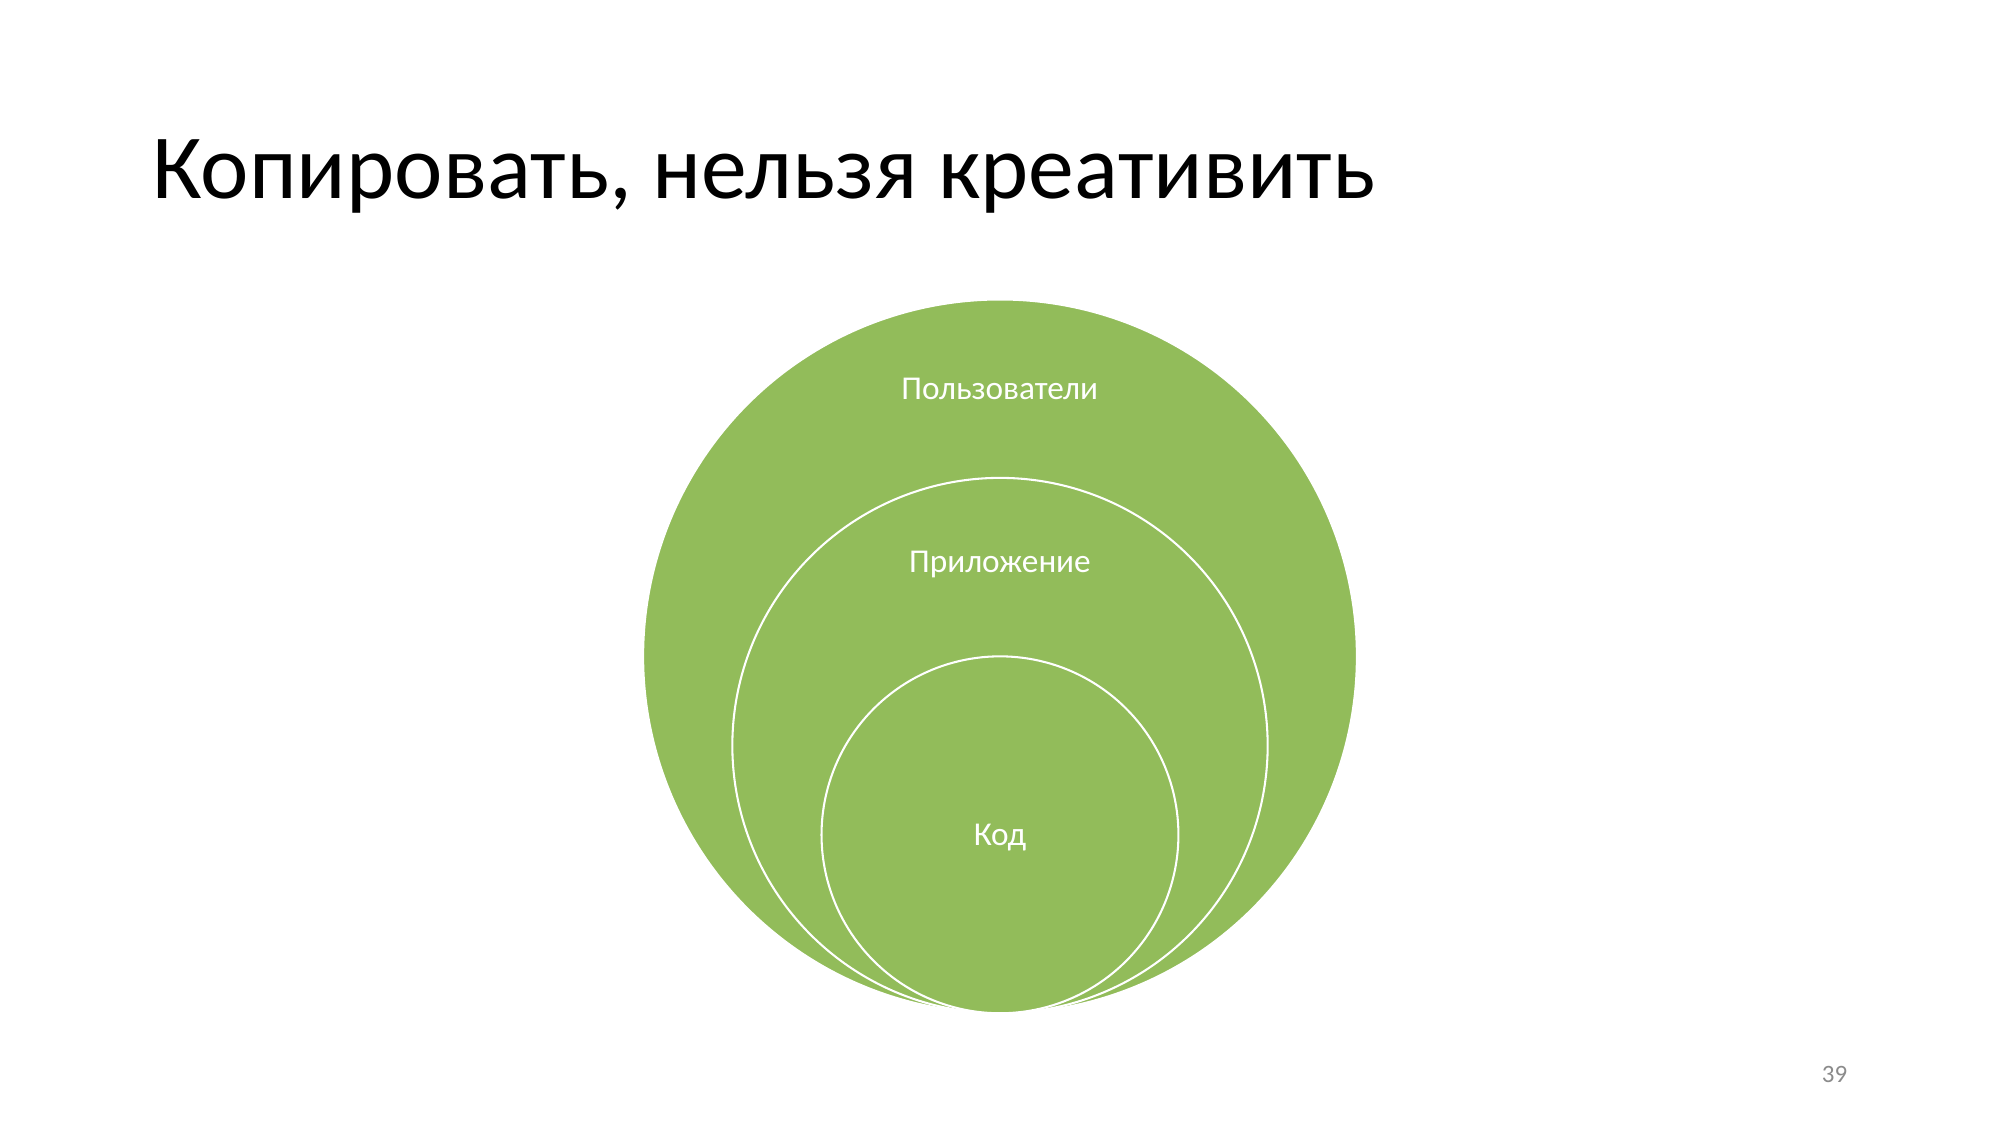

# Копировать, нельзя креативить
Пользователи
Приложение
Код
39